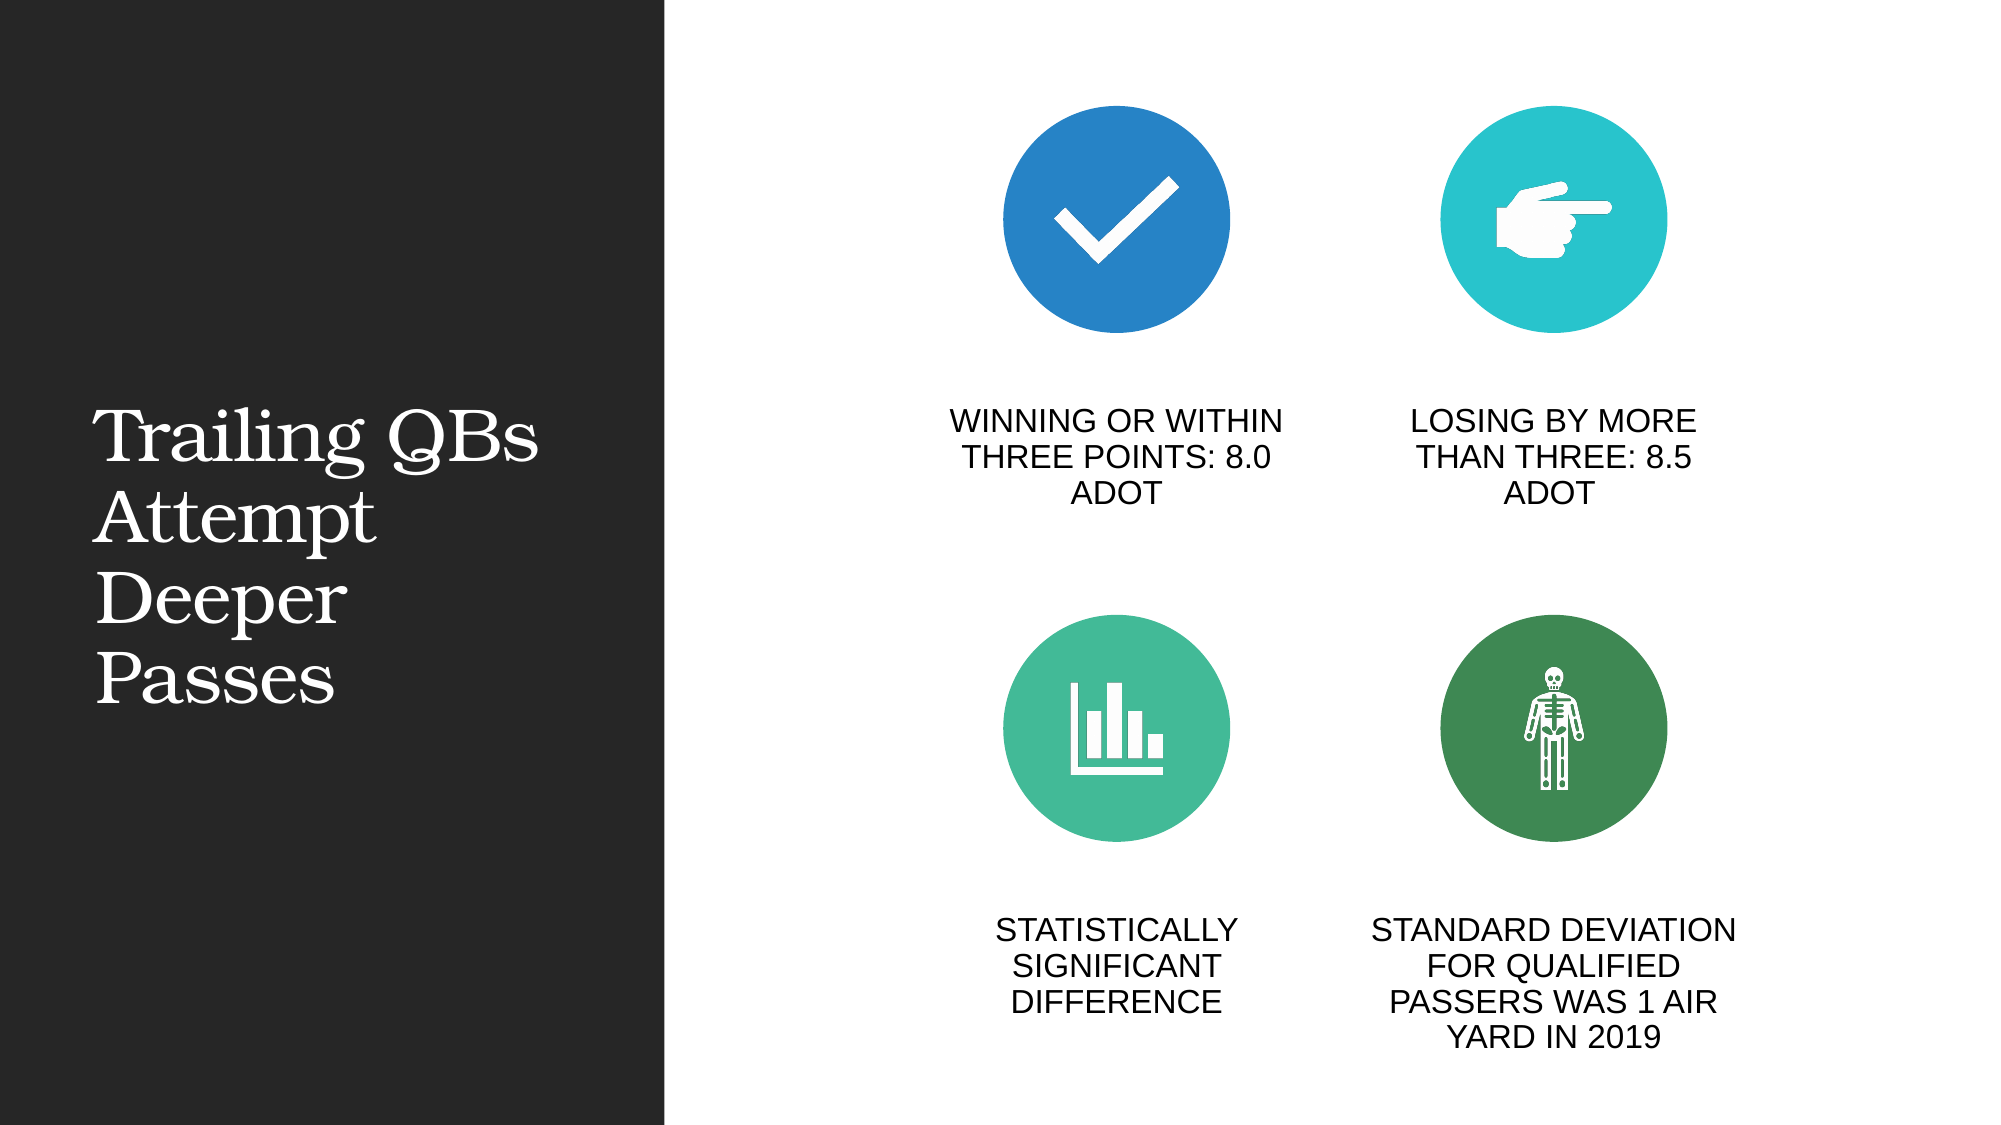

# Trailing QBs Attempt Deeper Passes
Winning or within three points: 8.0 aDOT
Losing by more than three: 8.5 aDOT
Statistically significant difference
Standard deviation for qualified passers was 1 air yard in 2019